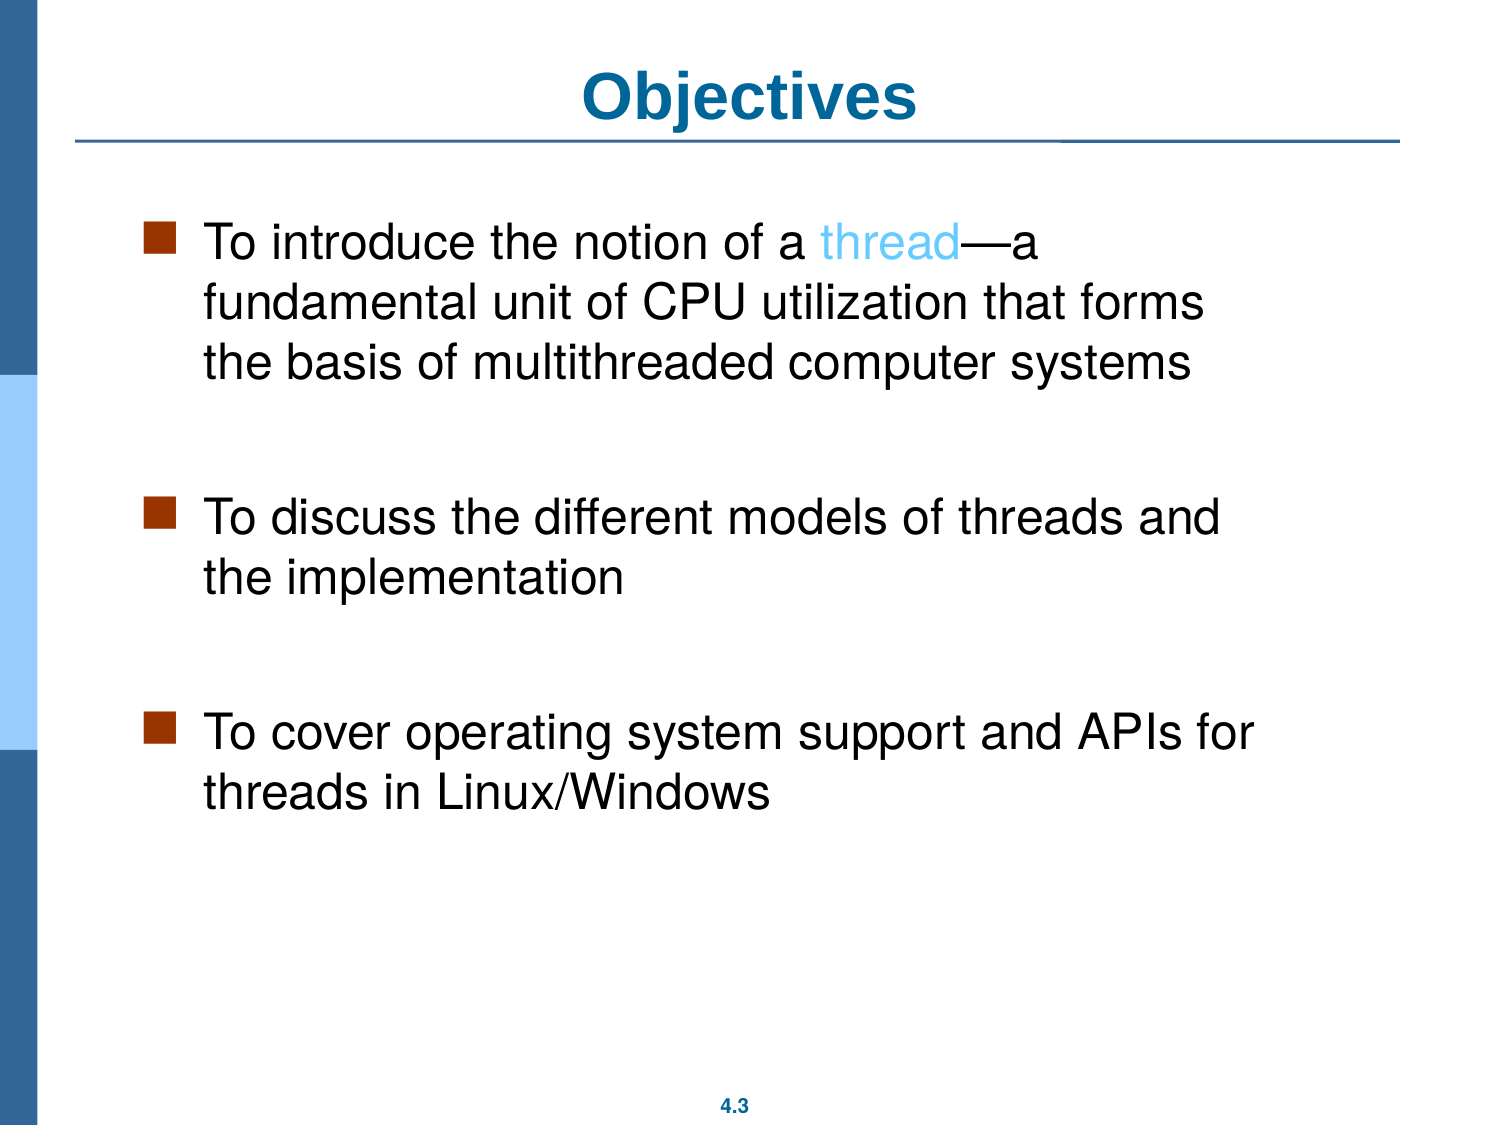

# Objectives
To introduce the notion of a thread—a fundamental unit of CPU utilization that forms the basis of multithreaded computer systems

To discuss the different models of threads and the implementation

To cover operating system support and APIs for threads in Linux/Windows